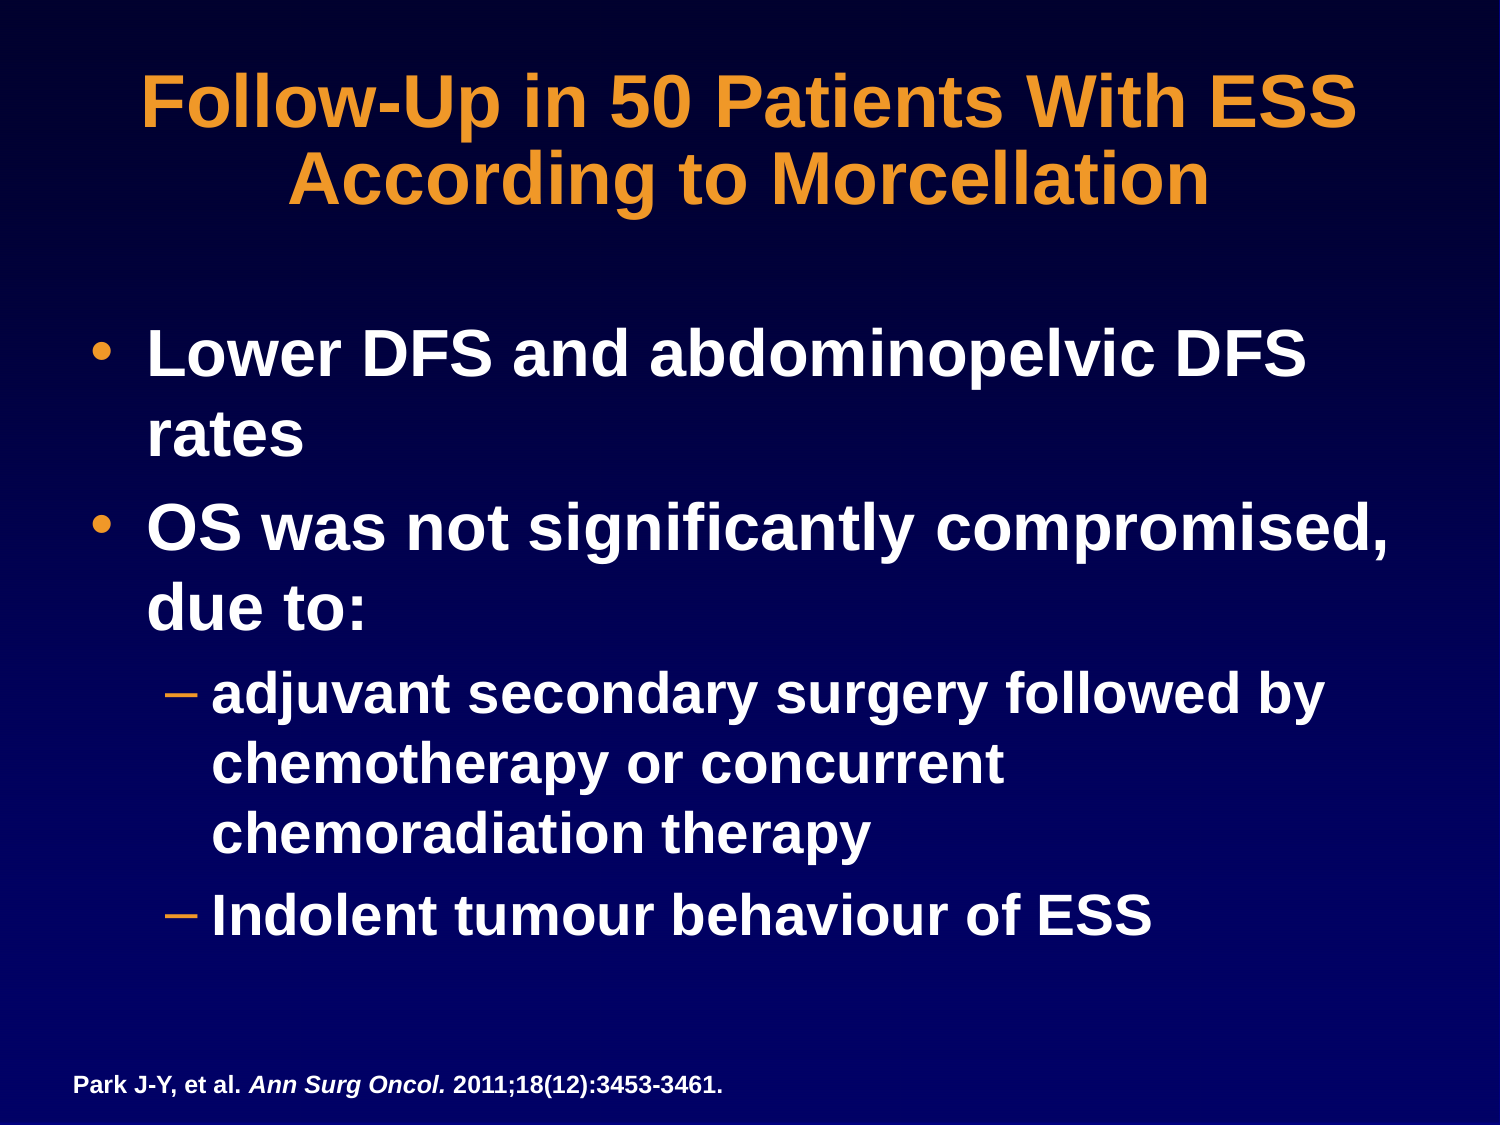

# Follow-Up in 50 Patients With ESS According to Morcellation
Lower DFS and abdominopelvic DFS rates
OS was not significantly compromised, due to:
adjuvant secondary surgery followed by chemotherapy or concurrent chemoradiation therapy
Indolent tumour behaviour of ESS
Park J-Y, et al. Ann Surg Oncol. 2011;18(12):3453-3461.